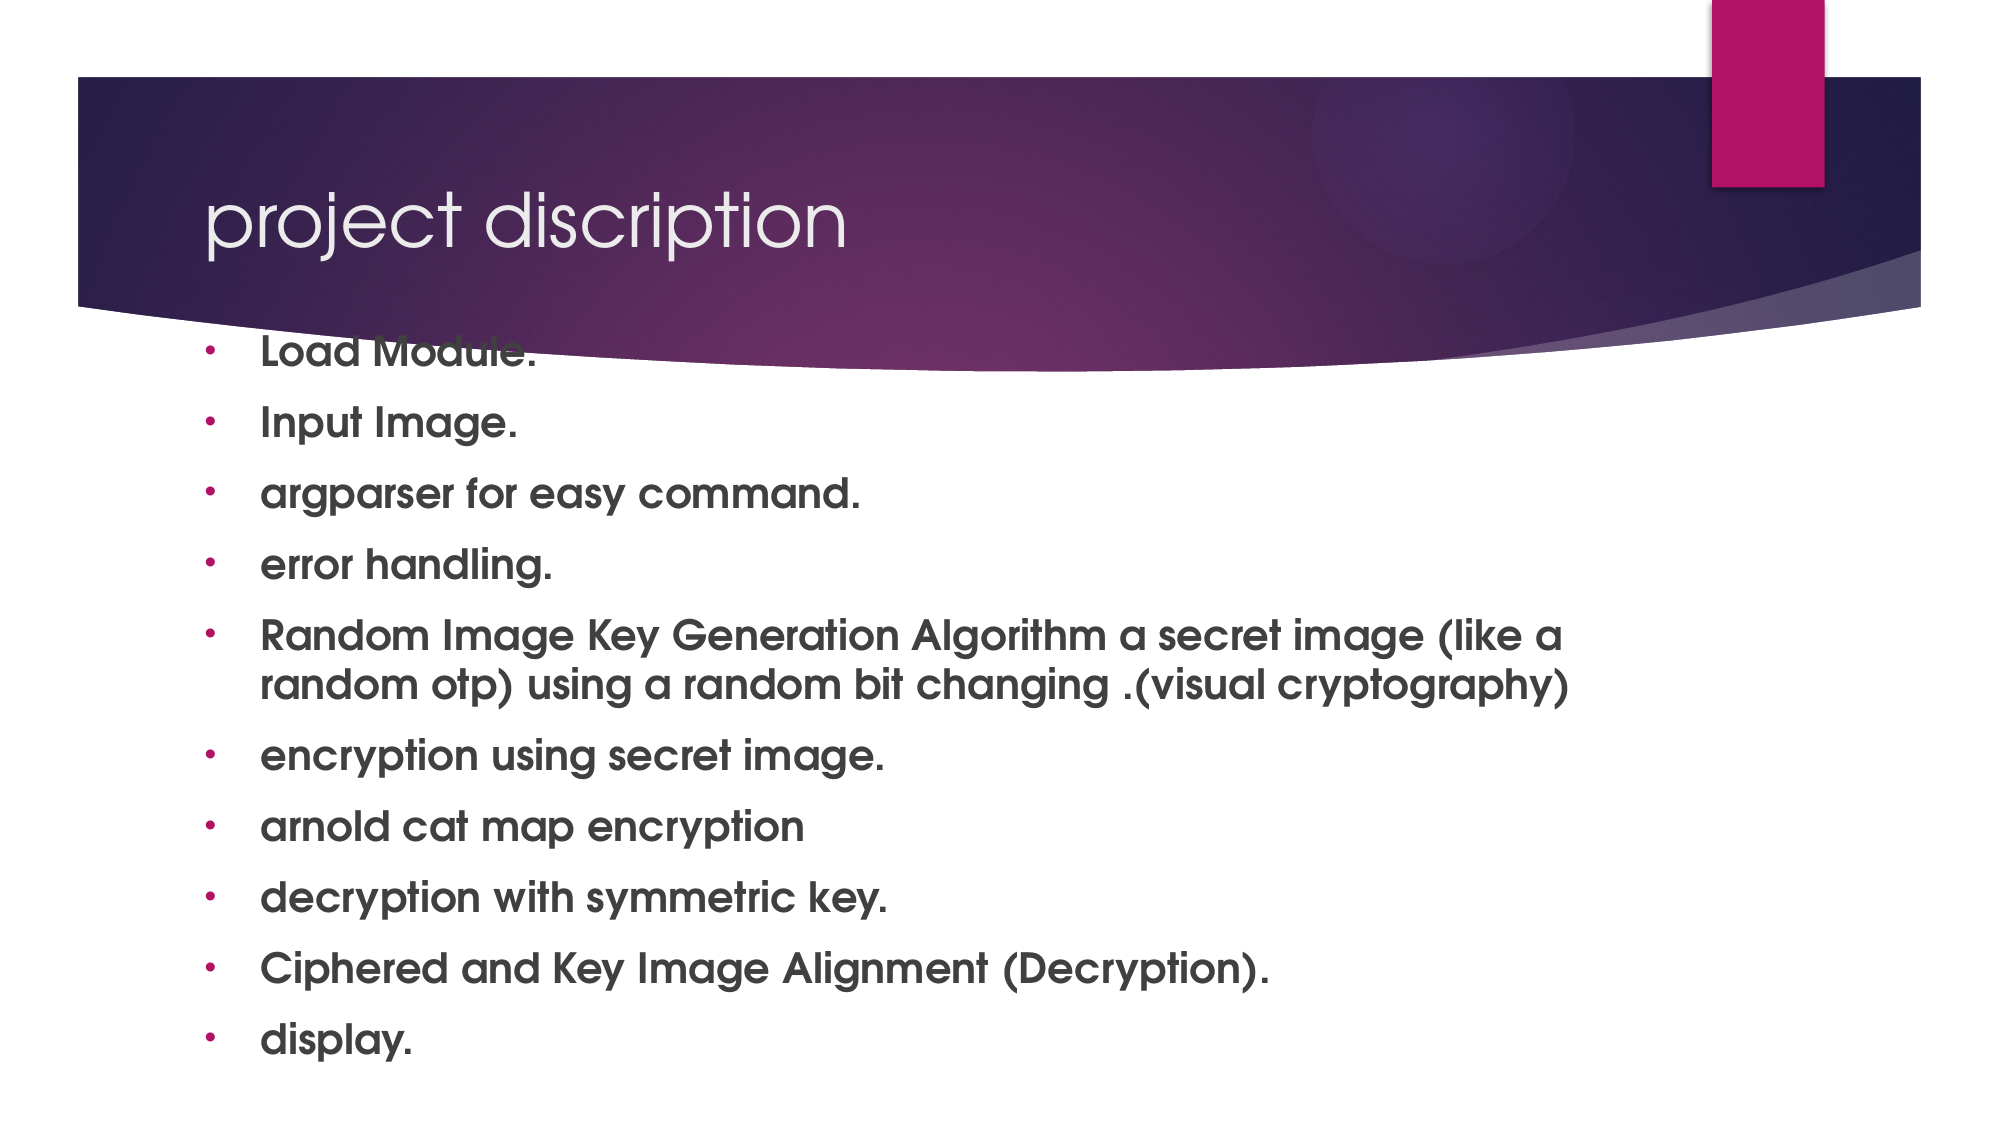

# project discription
Load Module.
Input Image.
argparser for easy command.
error handling.
Random Image Key Generation Algorithm a secret image (like a random otp) using a random bit changing .(visual cryptography)
encryption using secret image.
arnold cat map encryption
decryption with symmetric key.
Ciphered and Key Image Alignment (Decryption).
display.